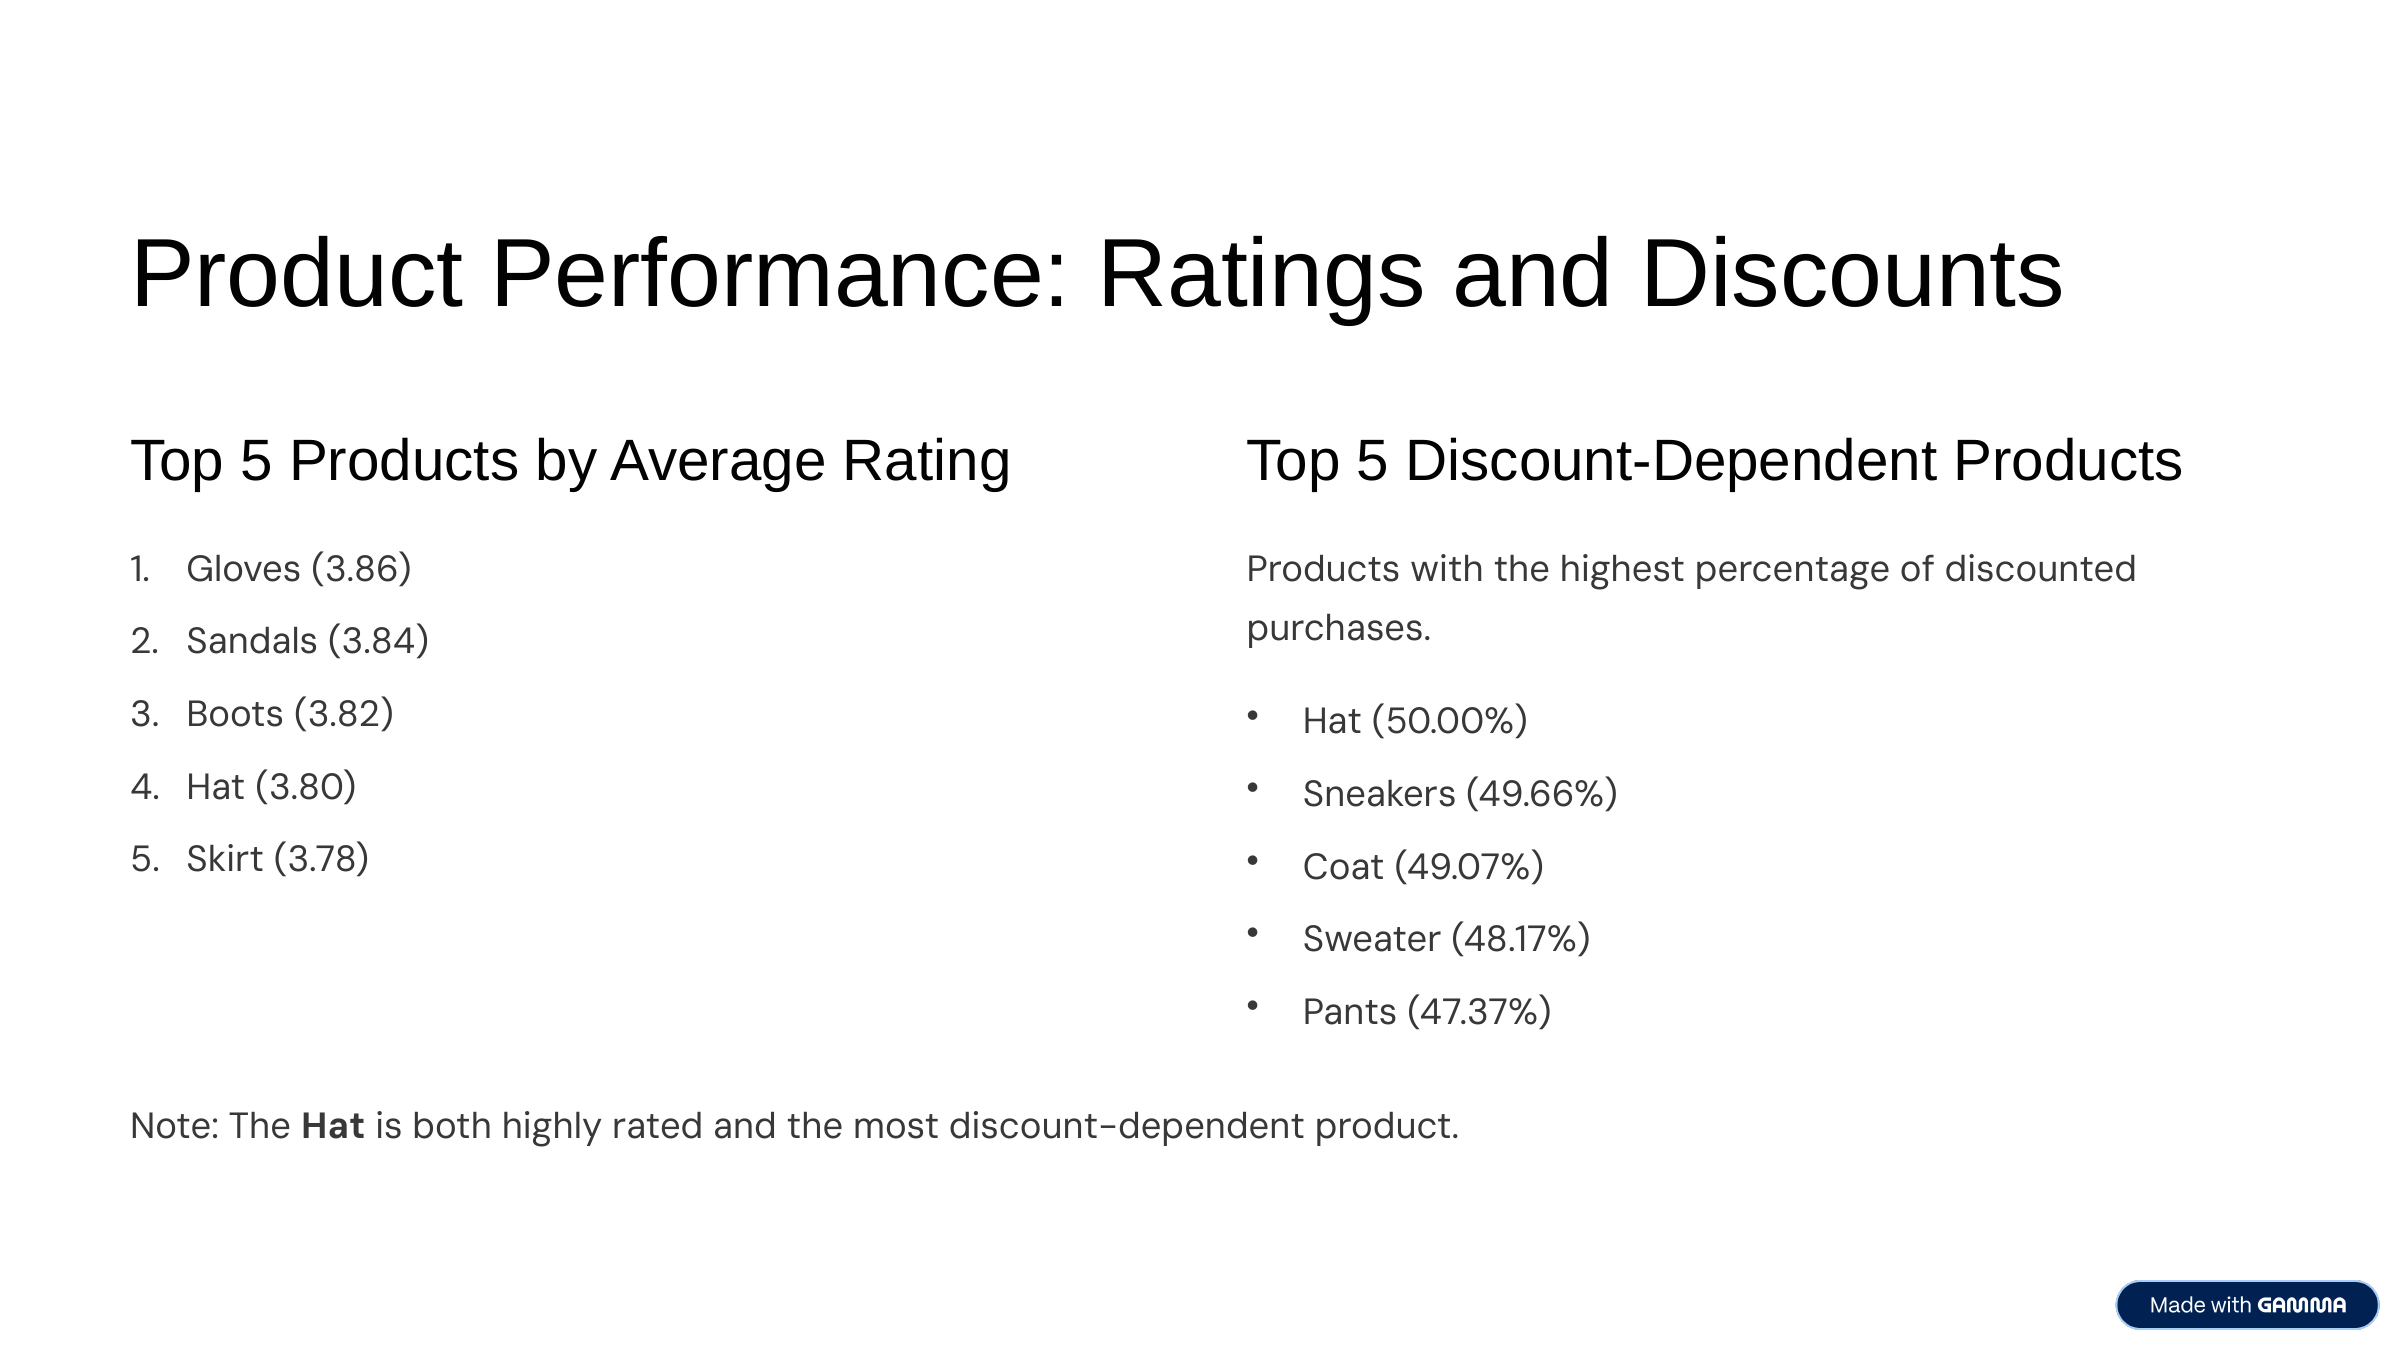

Product Performance: Ratings and Discounts
Top 5 Products by Average Rating
Top 5 Discount-Dependent Products
Gloves (3.86)
Products with the highest percentage of discounted purchases.
Sandals (3.84)
Boots (3.82)
Hat (50.00%)
Hat (3.80)
Sneakers (49.66%)
Skirt (3.78)
Coat (49.07%)
Sweater (48.17%)
Pants (47.37%)
Note: The Hat is both highly rated and the most discount-dependent product.